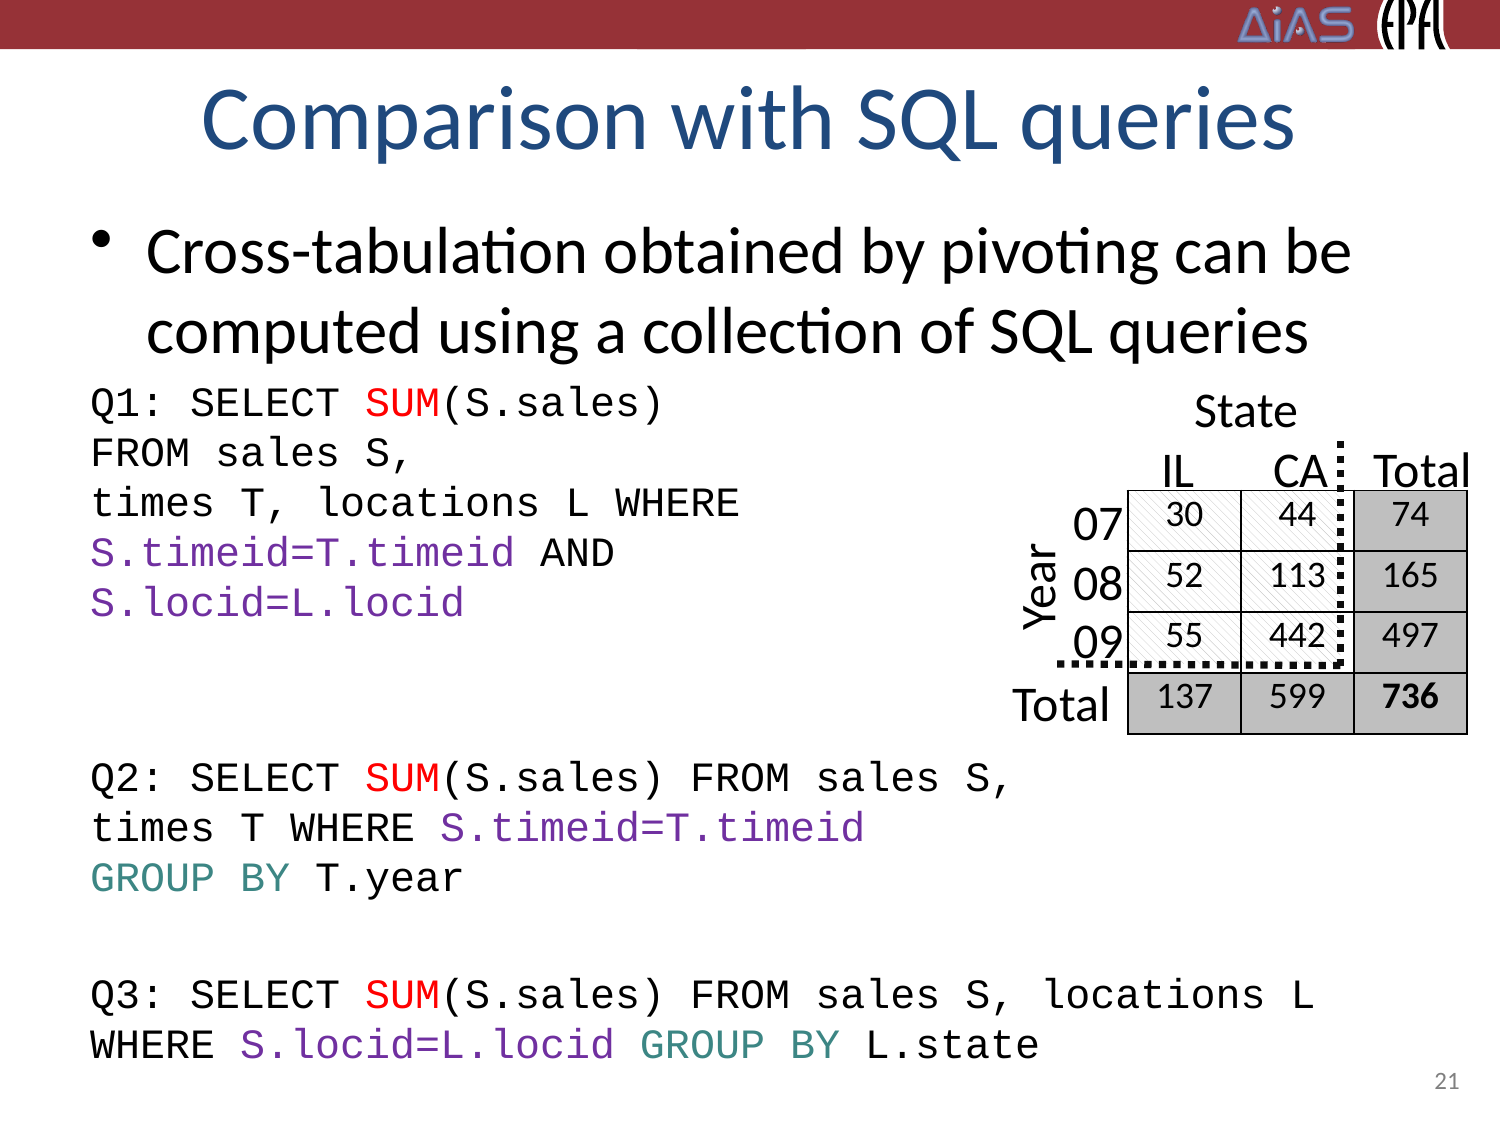

# Comparison with SQL queries
Cross-tabulation obtained by pivoting can be computed using a collection of SQL queries
Q1: SELECT SUM(S.sales)
FROM sales S,
times T, locations L WHERE
S.timeid=T.timeid AND
S.locid=L.locid

Q2: SELECT SUM(S.sales) FROM sales S,
times T WHERE S.timeid=T.timeid
GROUP BY T.year

Q3: SELECT SUM(S.sales) FROM sales S, locations L WHERE S.locid=L.locid GROUP BY L.state

    State
 IL       CA    Total

07

| 30 | 44 | 74 |
| --- | --- | --- |
| 52 | 113 | 165 |
| 55 | 442 | 497 |
| 137 | 599 | 736 |
08
Year
09
Total
21